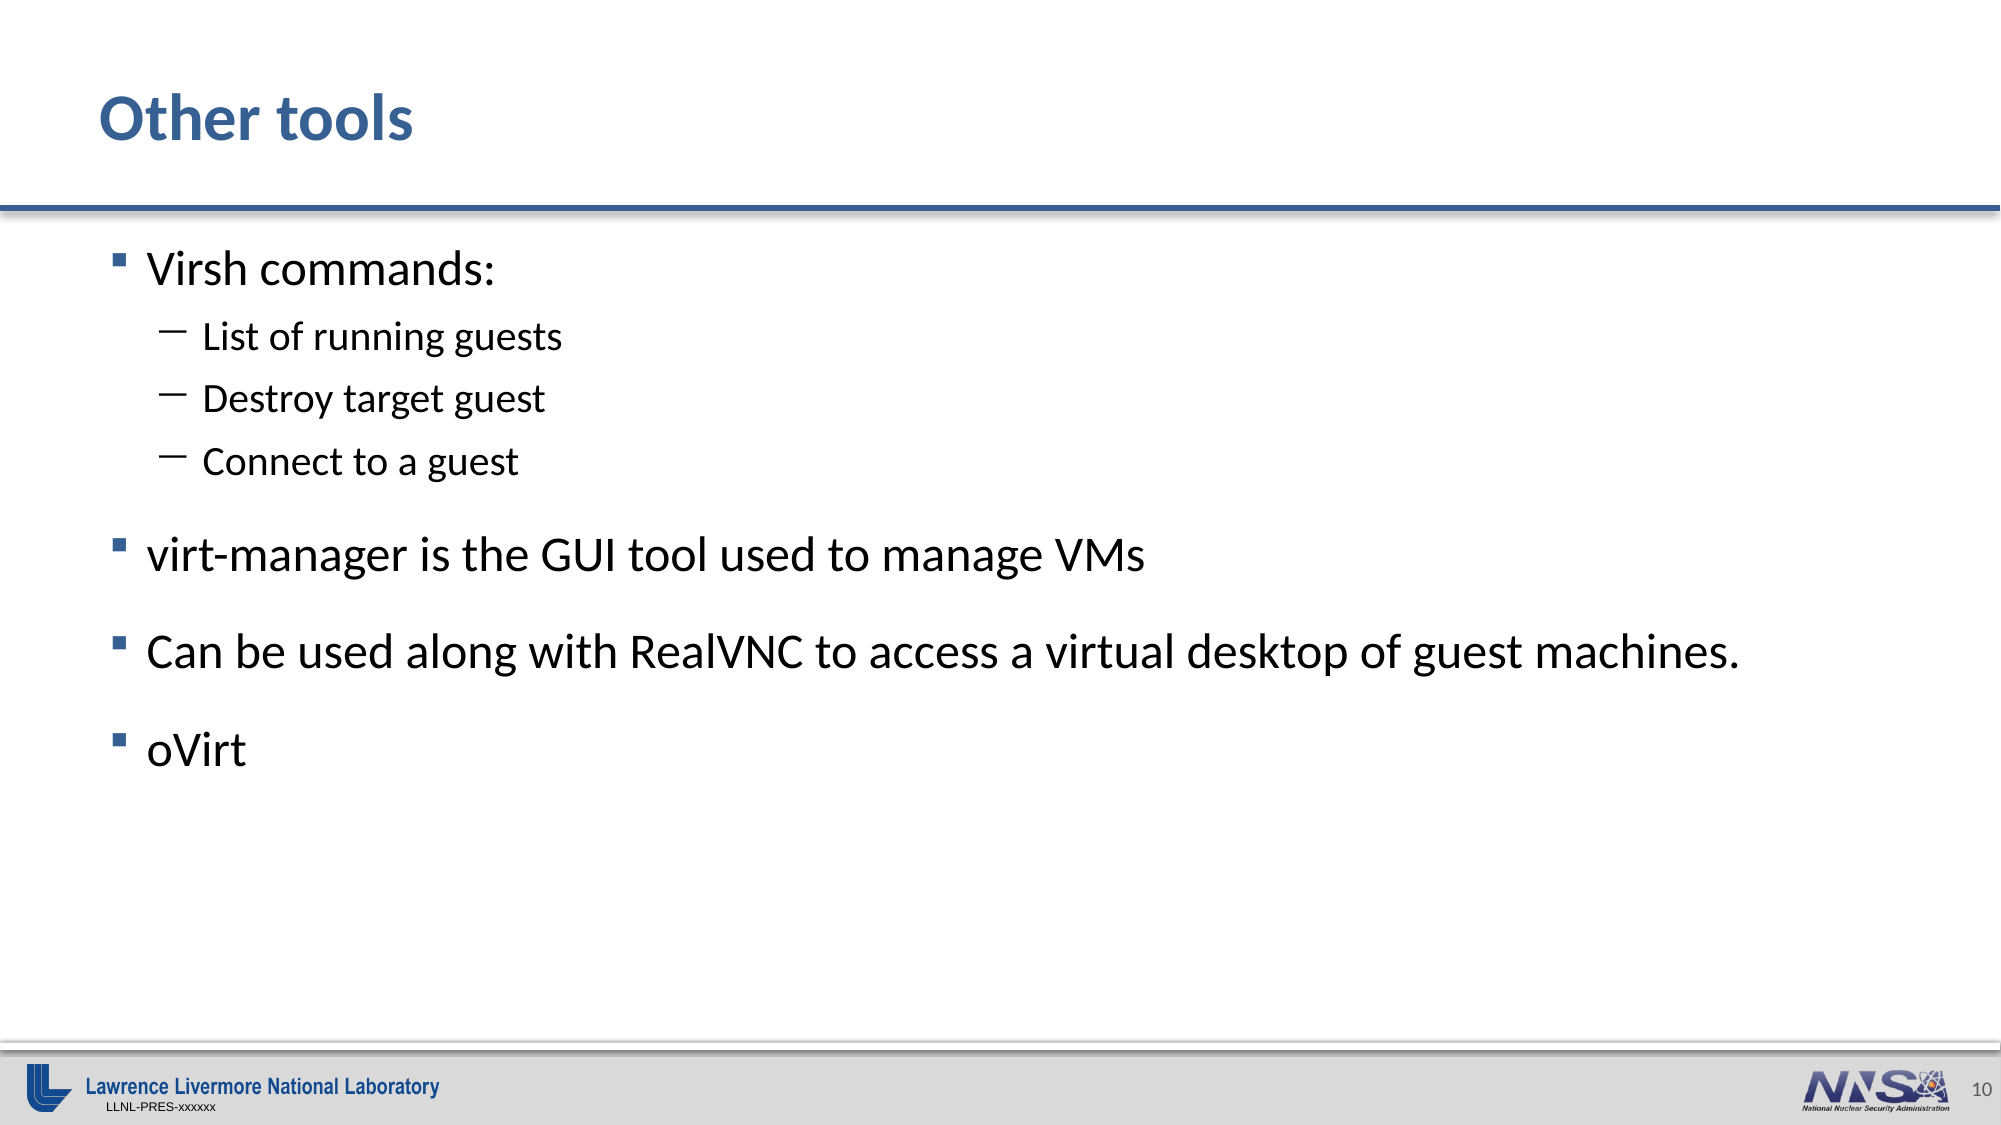

# Other tools
Virsh commands:
List of running guests
Destroy target guest
Connect to a guest
virt-manager is the GUI tool used to manage VMs
Can be used along with RealVNC to access a virtual desktop of guest machines.
oVirt